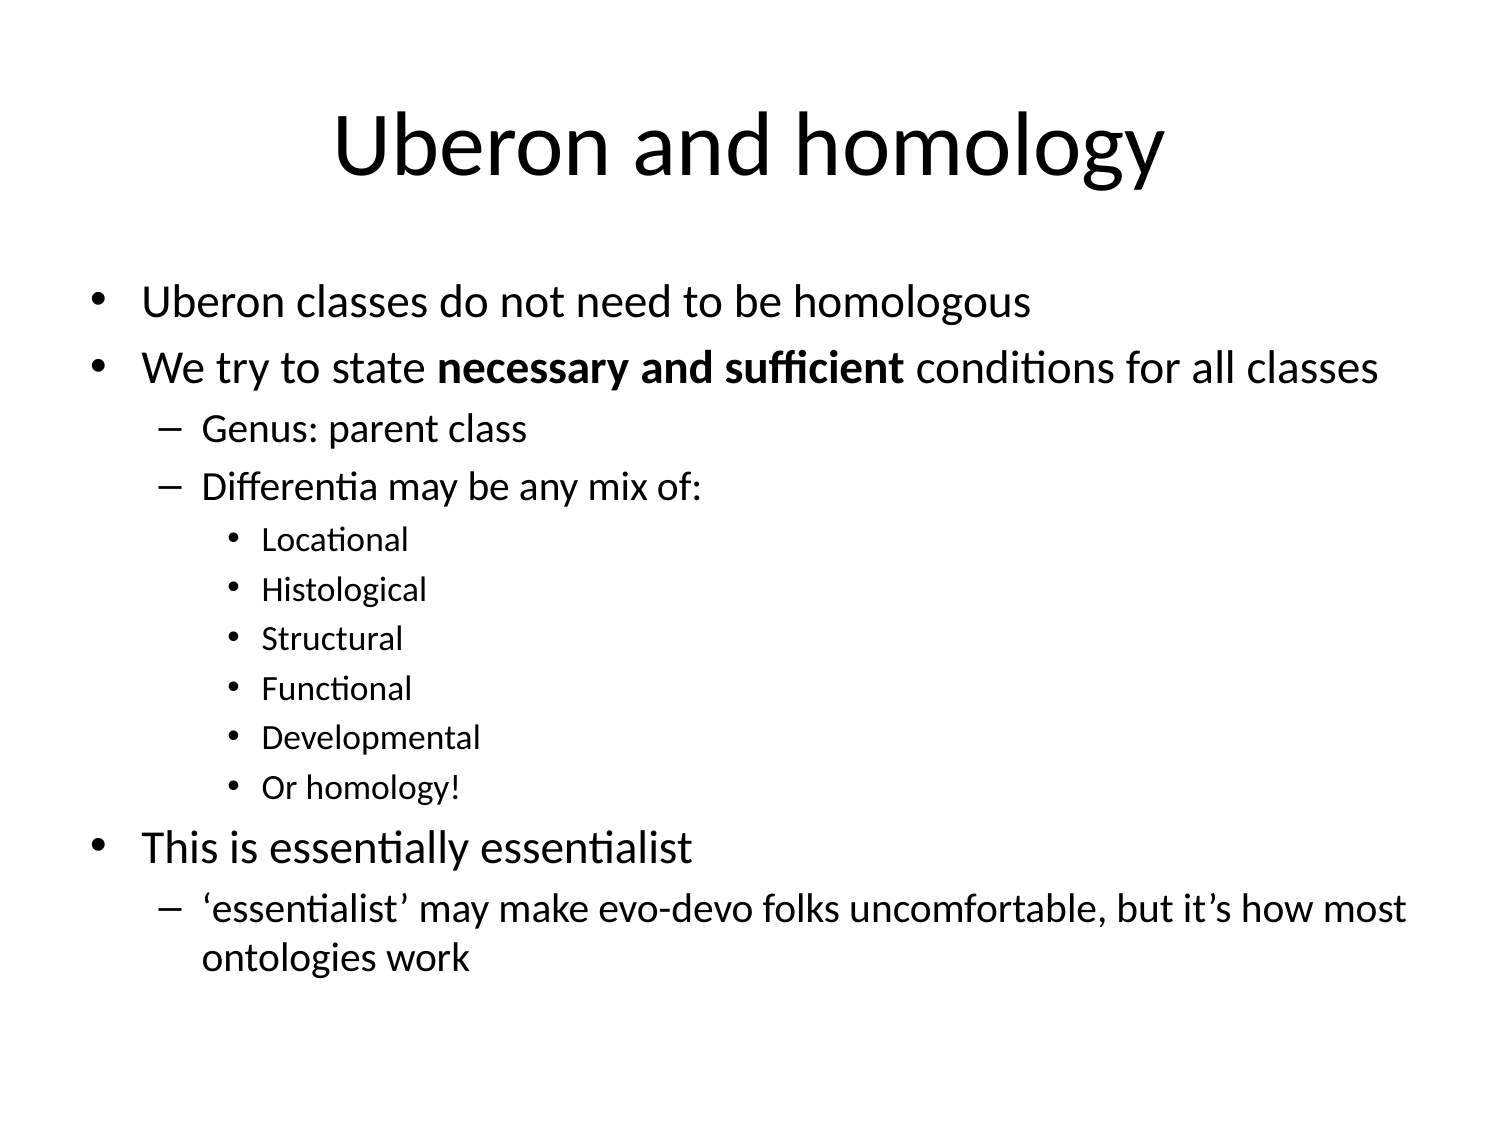

# Uberon and homology
Uberon classes do not need to be homologous
We try to state necessary and sufficient conditions for all classes
Genus: parent class
Differentia may be any mix of:
Locational
Histological
Structural
Functional
Developmental
Or homology!
This is essentially essentialist
‘essentialist’ may make evo-devo folks uncomfortable, but it’s how most ontologies work